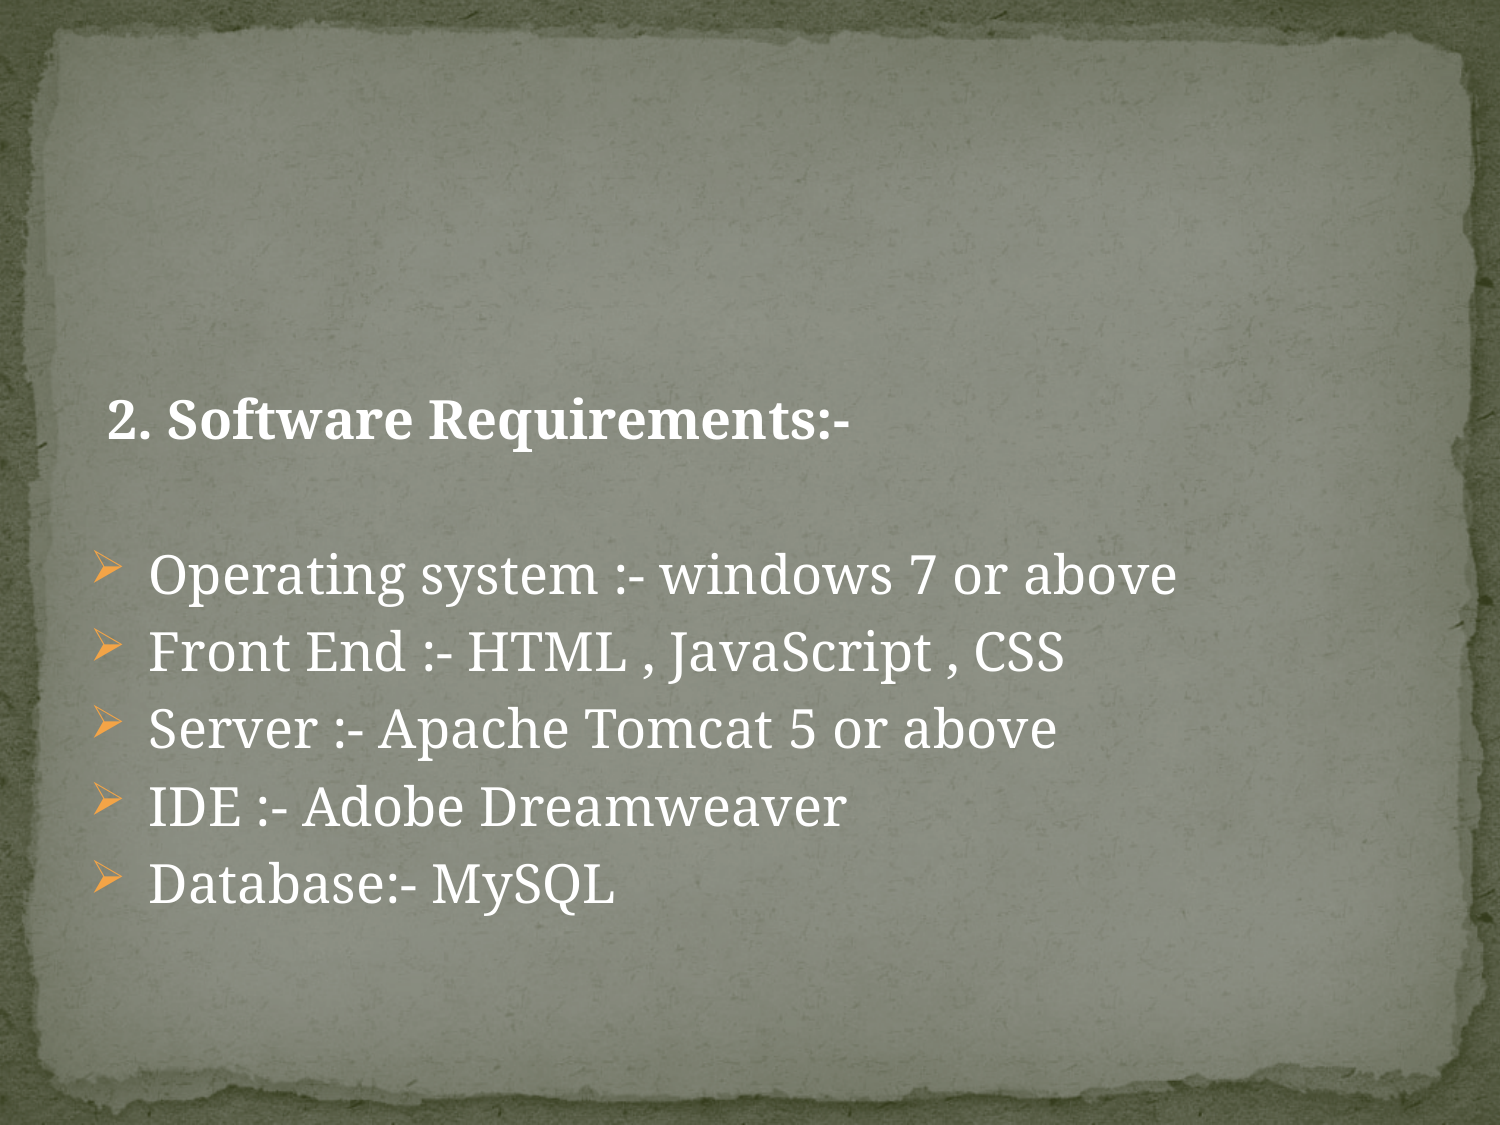

#

2. Software Requirements:-

 Operating system :- windows 7 or above
 Front End :- HTML , JavaScript , CSS
 Server :- Apache Tomcat 5 or above
 IDE :- Adobe Dreamweaver
 Database:- MySQL